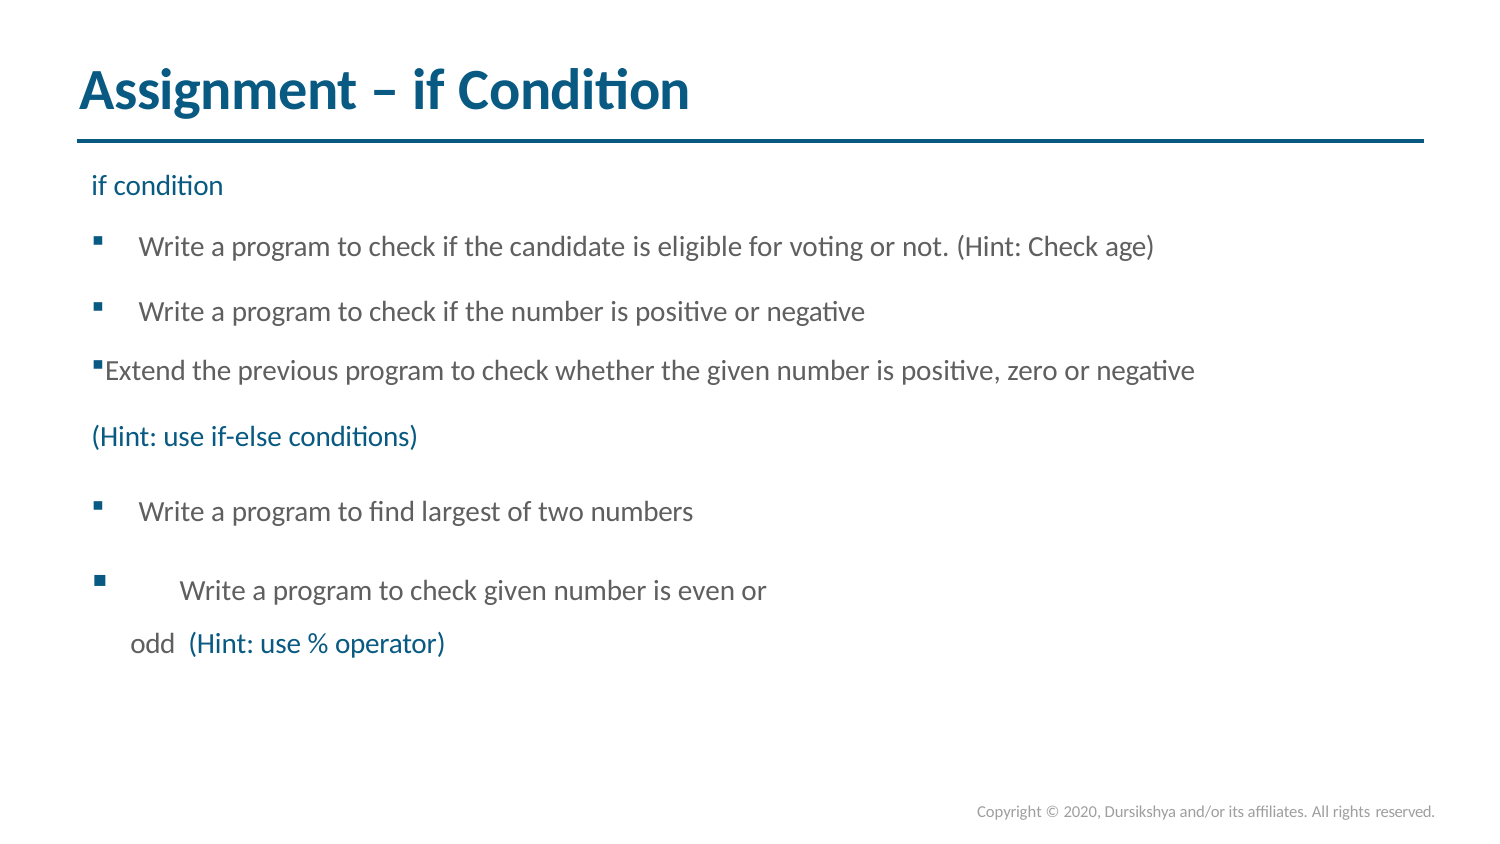

# Assignment – if Condition

if condition
Write a program to check if the candidate is eligible for voting or not. (Hint: Check age)

Write a program to check if the number is positive or negative
Extend the previous program to check whether the given number is positive, zero or negative

(Hint: use if-else conditions)

Write a program to find largest of two numbers
	Write a program to check given number is even or odd  (Hint: use % operator)
Copyright © 2020, Dursikshya and/or its affiliates. All rights reserved.